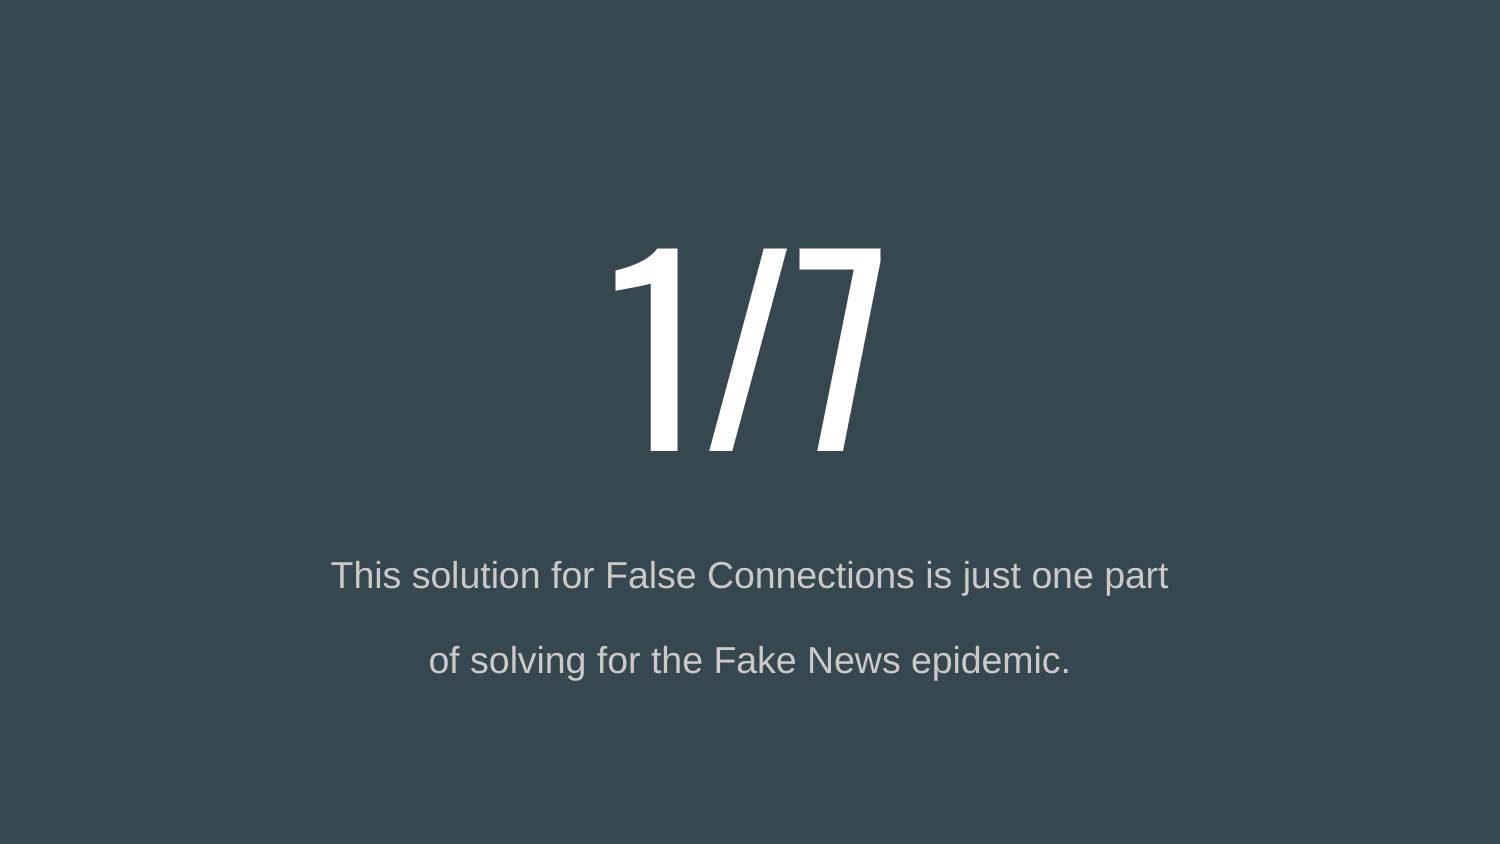

# 1/7
This solution for False Connections is just one part
of solving for the Fake News epidemic.